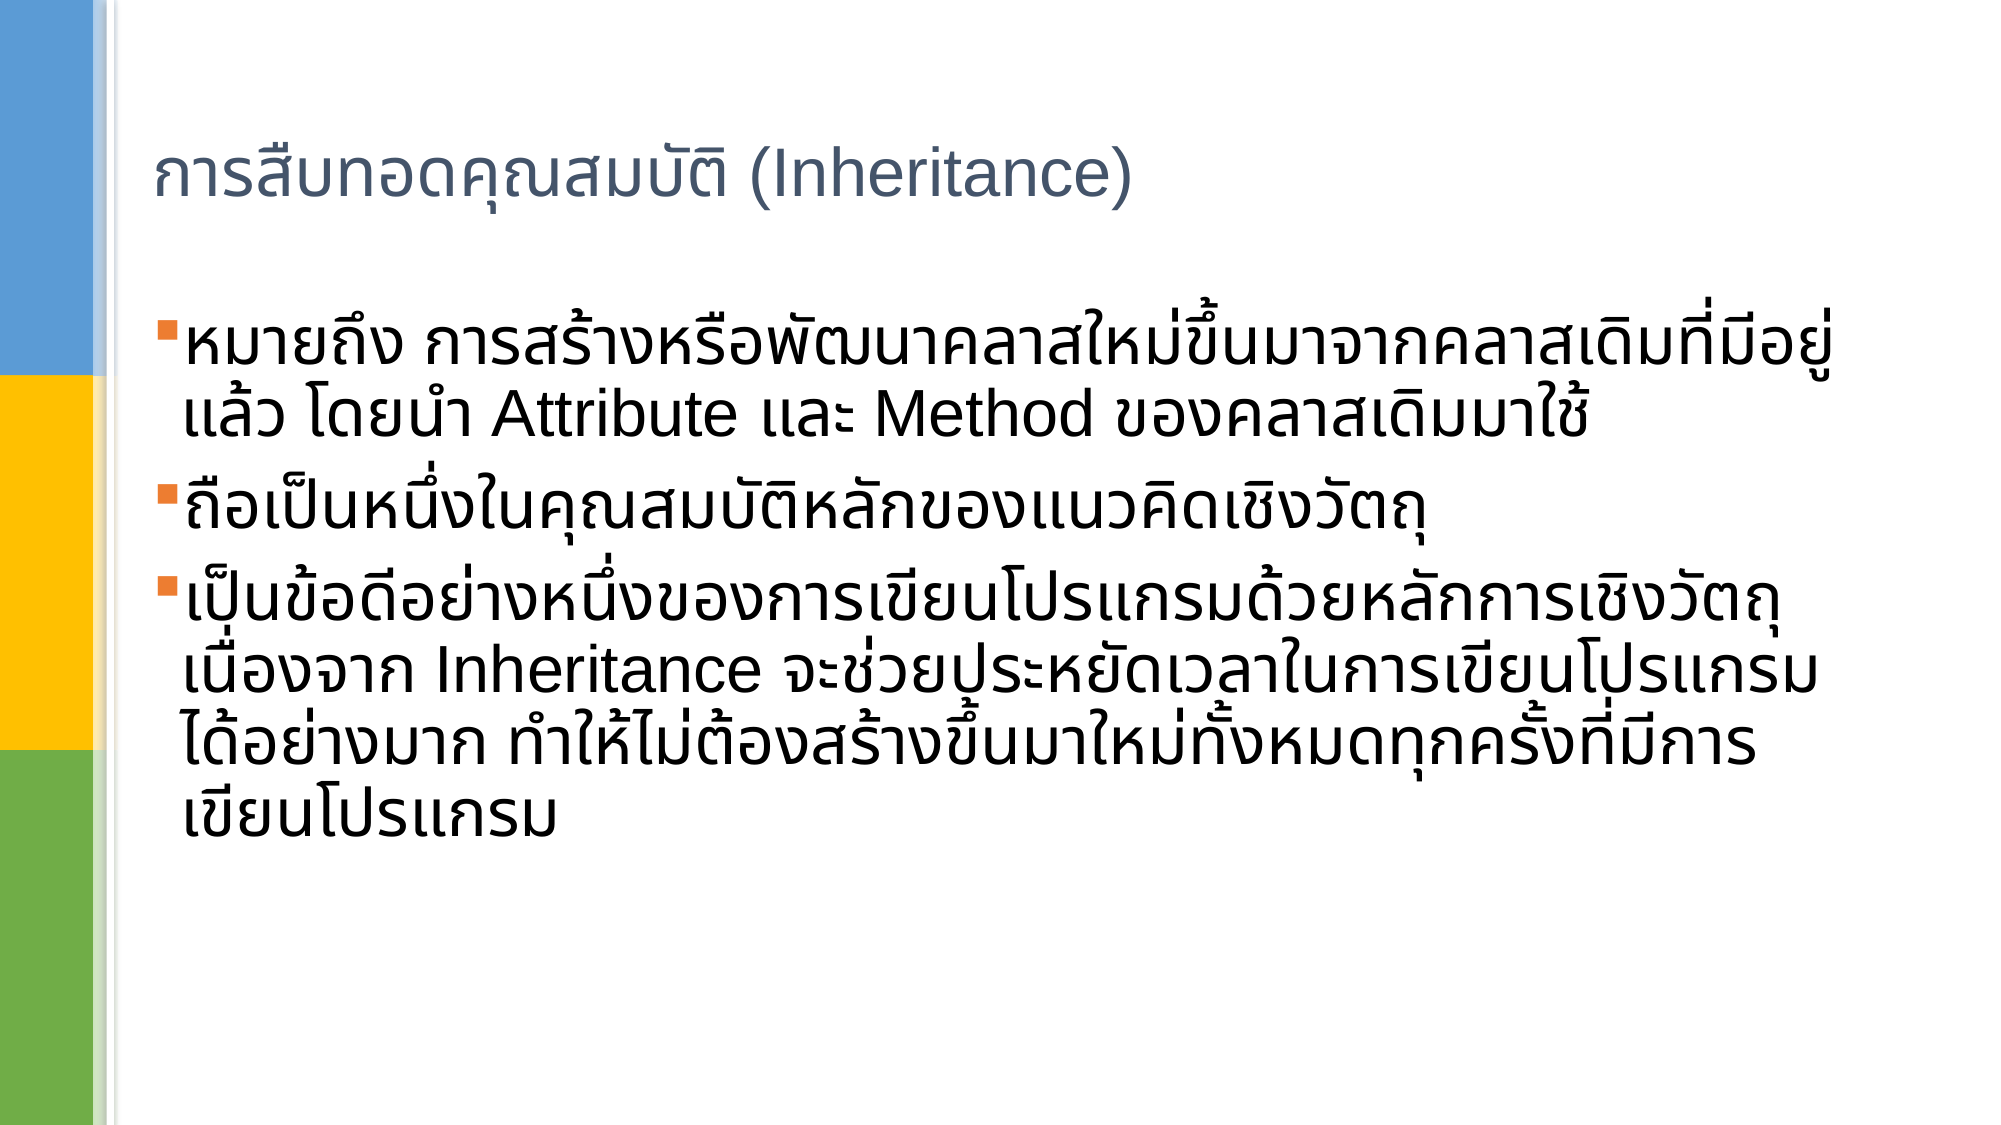

# การสืบทอดคุณสมบัติ (Inheritance)
หมายถึง การสร้างหรือพัฒนาคลาสใหม่ขึ้นมาจากคลาสเดิมที่มีอยู่แล้ว โดยนำ Attribute และ Method ของคลาสเดิมมาใช้
ถือเป็นหนึ่งในคุณสมบัติหลักของแนวคิดเชิงวัตถุ
เป็นข้อดีอย่างหนึ่งของการเขียนโปรแกรมด้วยหลักการเชิงวัตถุ เนื่องจาก Inheritance จะช่วยประหยัดเวลาในการเขียนโปรแกรมได้อย่างมาก ทำให้ไม่ต้องสร้างขึ้นมาใหม่ทั้งหมดทุกครั้งที่มีการเขียนโปรแกรม